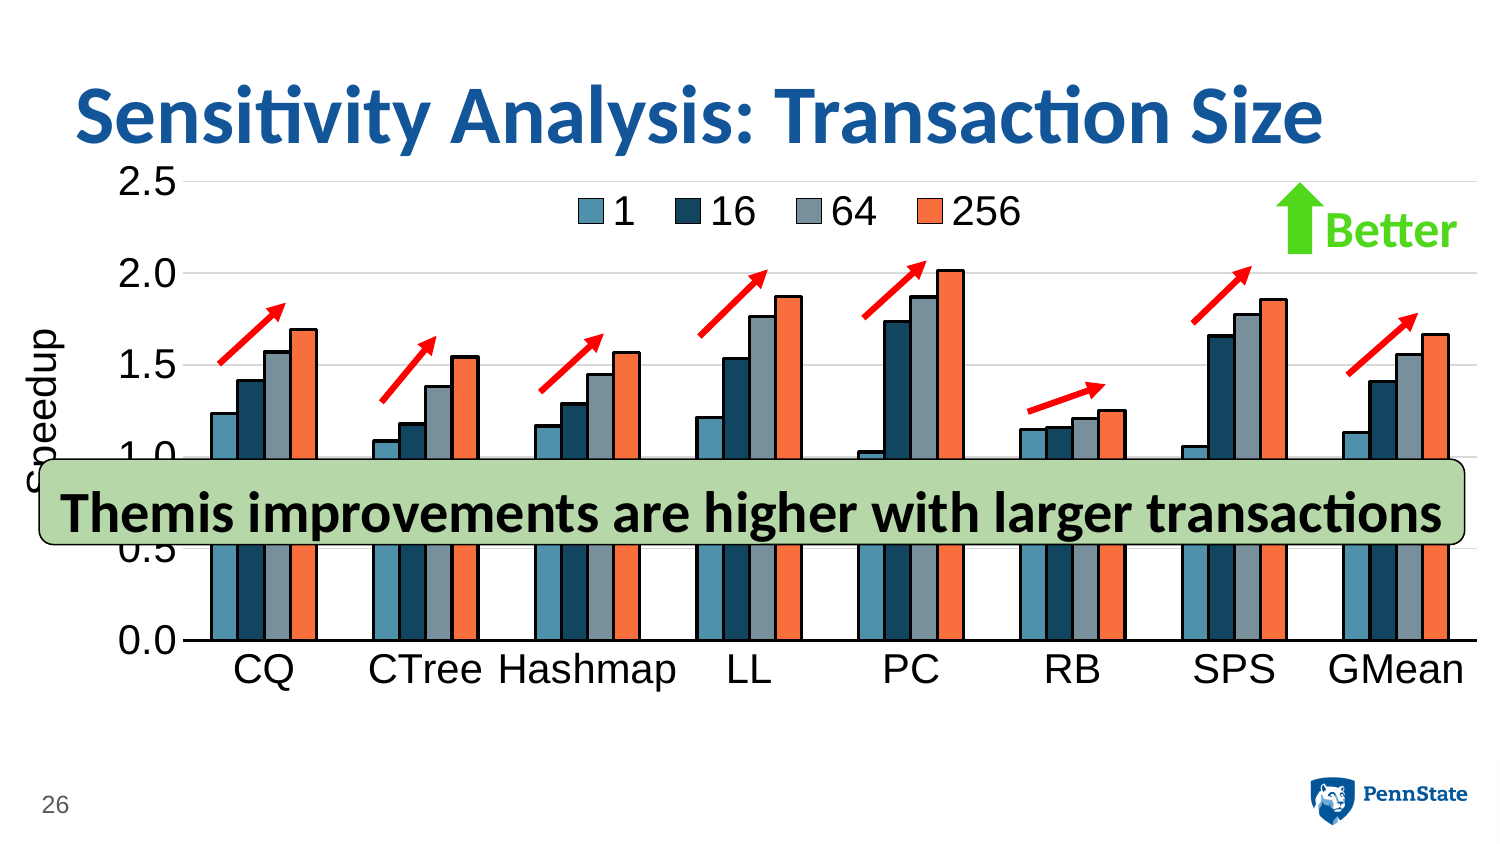

# Sensitivity Analysis: Transaction Size

### Chart

| Category | 1 | 16 | 64 | 256 |
|---|---|---|---|---|
| CQ | 1.234980009 | 1.414432684 | 1.570762212 | 1.692913965 |
| CTree | 1.086107522 | 1.178923271 | 1.384120081 | 1.543682762 |
| Hashmap | 1.168150244 | 1.287662194 | 1.45 | 1.566527439 |
| LL | 1.216300167 | 1.536013364 | 1.762072535 | 1.873135937 |
| PC | 1.02646485 | 1.735539904 | 1.870102045 | 2.012235887 |
| RB | 1.15 | 1.16 | 1.206655862 | 1.25 |
| SPS | 1.058156201 | 1.657922769 | 1.774171073 | 1.857127648 |
| GMean | 1.1319027938812452 | 1.4086963158351713 | 1.5575634463430308 | 1.6673190047290998 |
Better
Themis improvements are higher with larger transactions

26